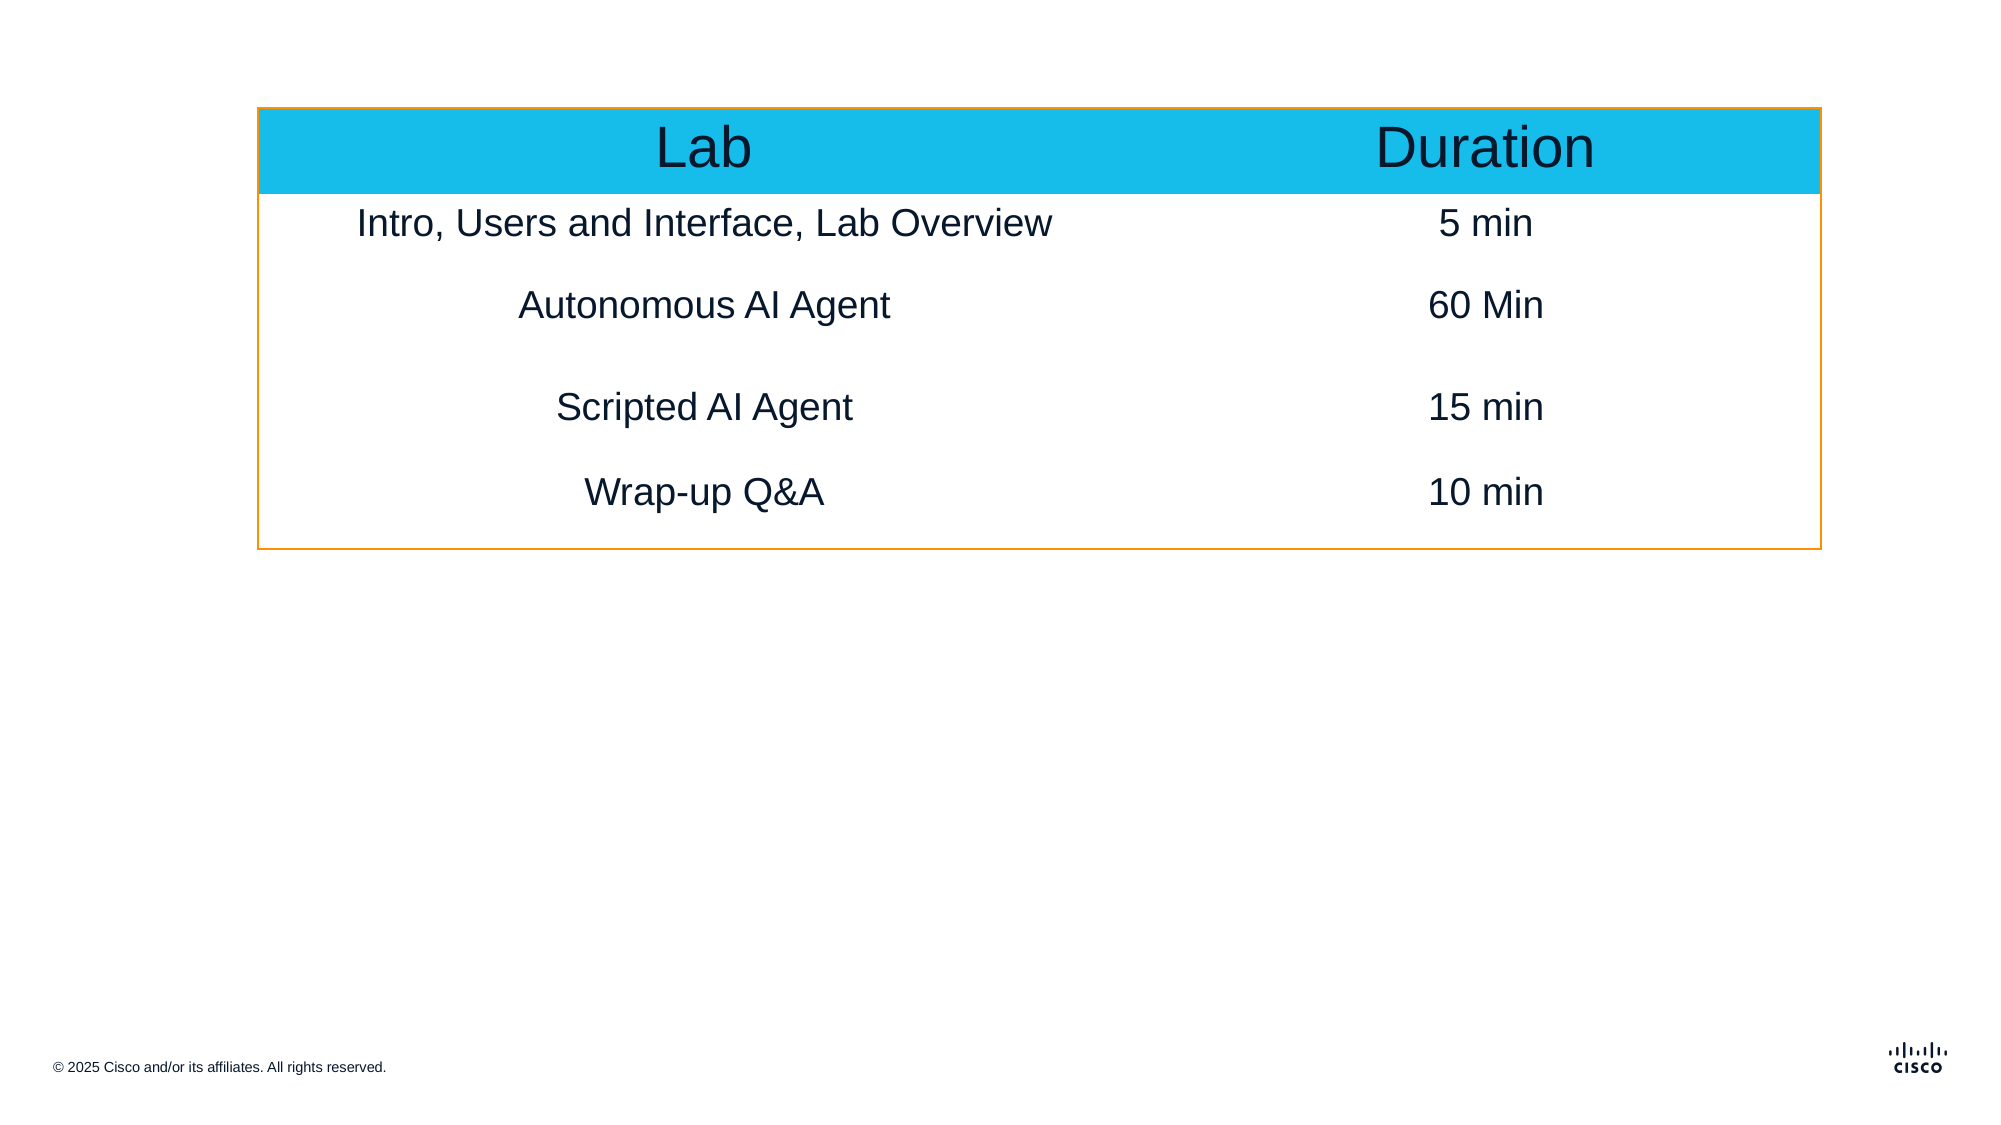

| Lab | Duration |
| --- | --- |
| Intro, Users and Interface, Lab Overview | 5 min |
| Autonomous AI Agent | 60 Min |
| Scripted AI Agent | 15 min |
| Wrap-up Q&A | 10 min |